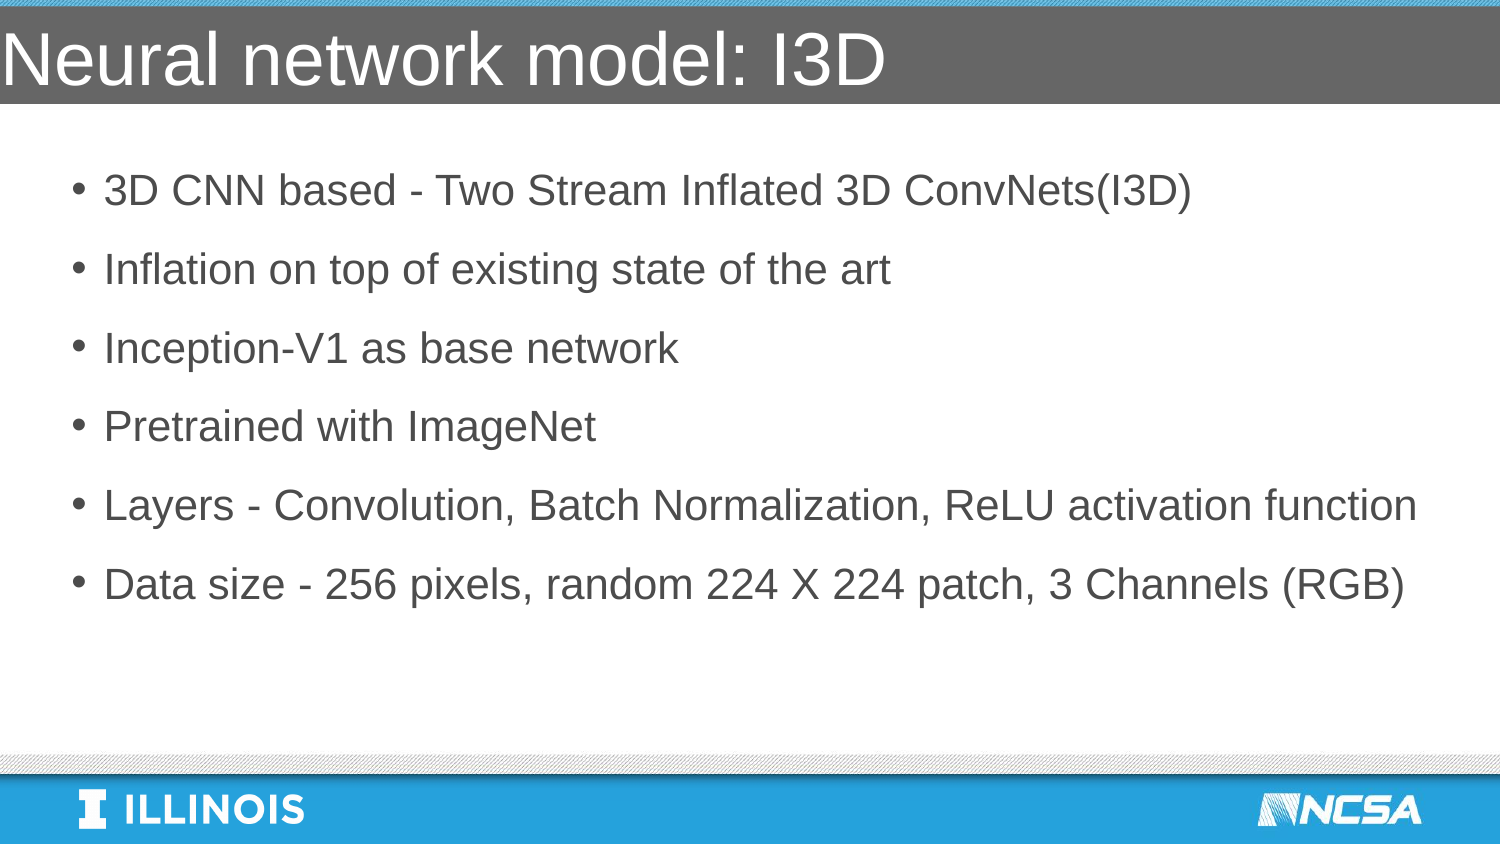

# Neural network model: I3D
3D CNN based - Two Stream Inflated 3D ConvNets(I3D)
Inflation on top of existing state of the art
Inception-V1 as base network
Pretrained with ImageNet
Layers - Convolution, Batch Normalization, ReLU activation function
Data size - 256 pixels, random 224 X 224 patch, 3 Channels (RGB)